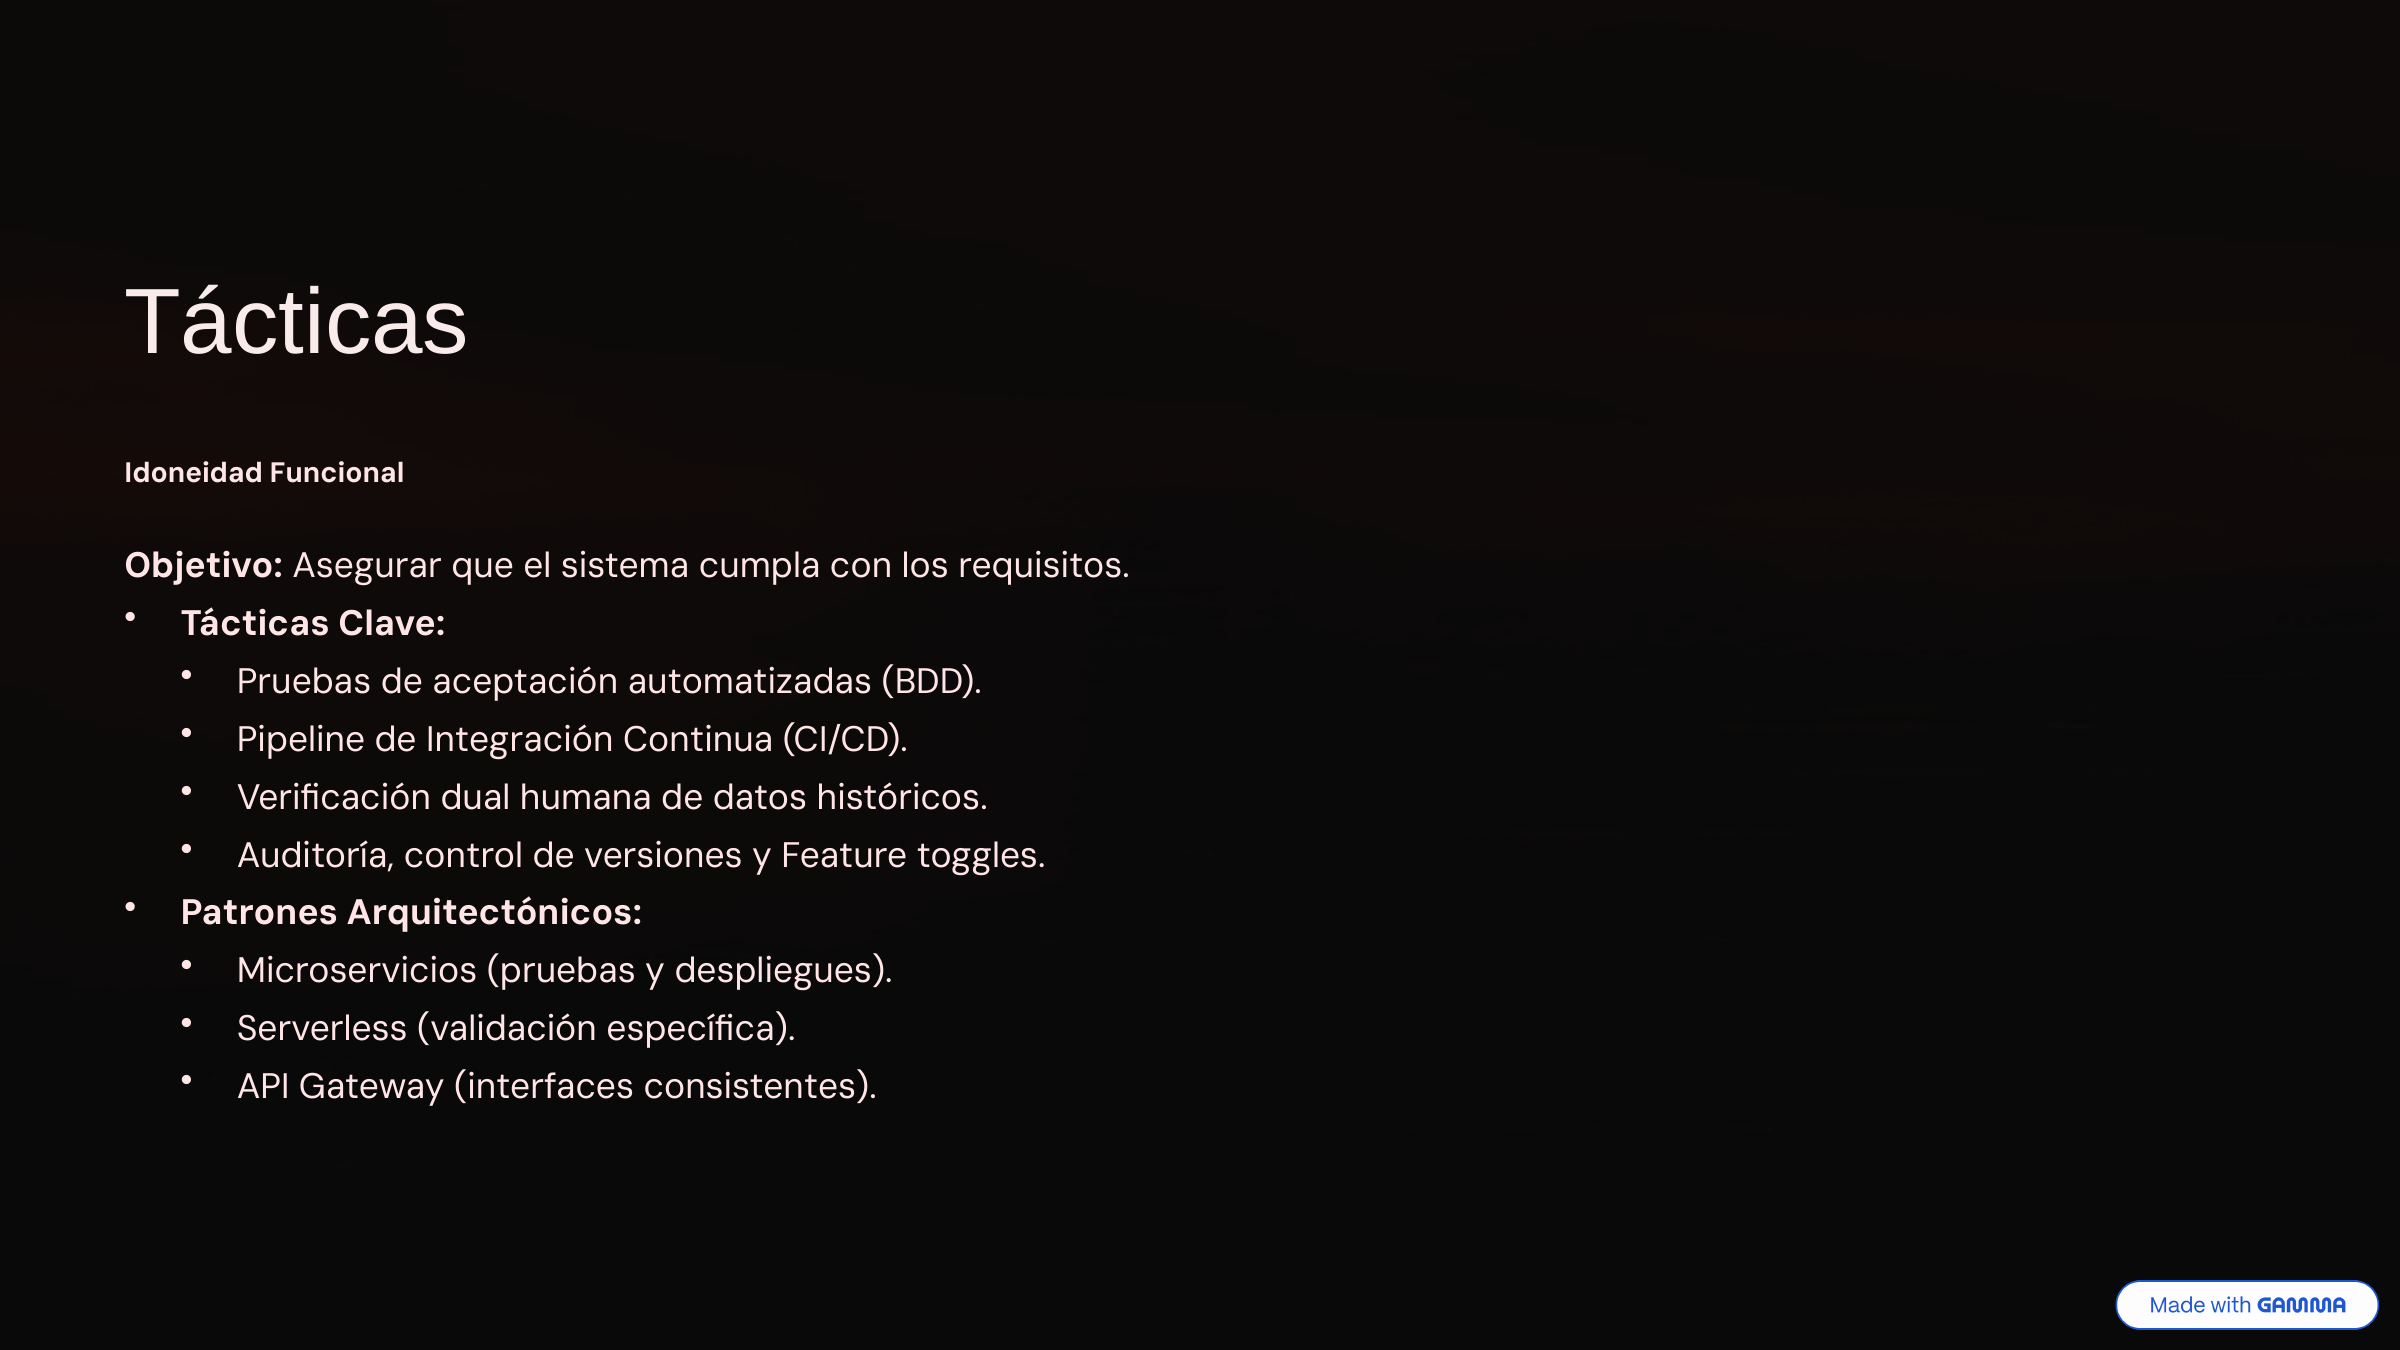

Tácticas
Idoneidad Funcional
Objetivo: Asegurar que el sistema cumpla con los requisitos.
Tácticas Clave:
Pruebas de aceptación automatizadas (BDD).
Pipeline de Integración Continua (CI/CD).
Verificación dual humana de datos históricos.
Auditoría, control de versiones y Feature toggles.
Patrones Arquitectónicos:
Microservicios (pruebas y despliegues).
Serverless (validación específica).
API Gateway (interfaces consistentes).